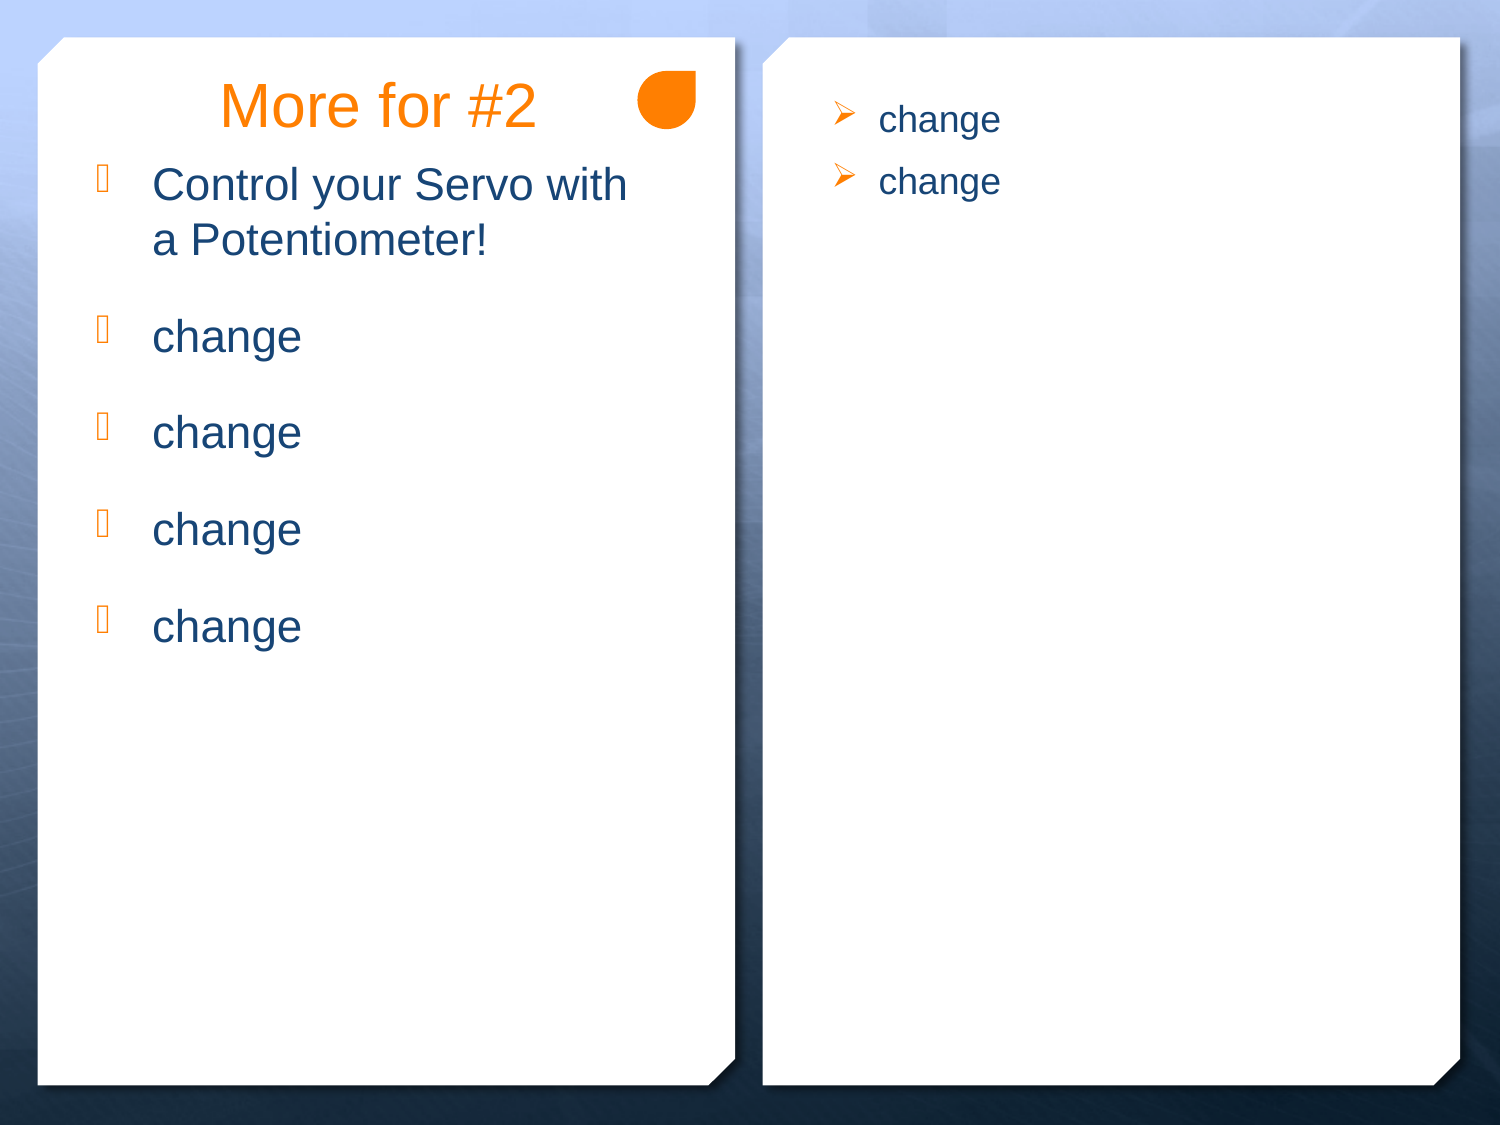

# More for #2
change
change
Control your Servo with a Potentiometer!
change
change
change
change